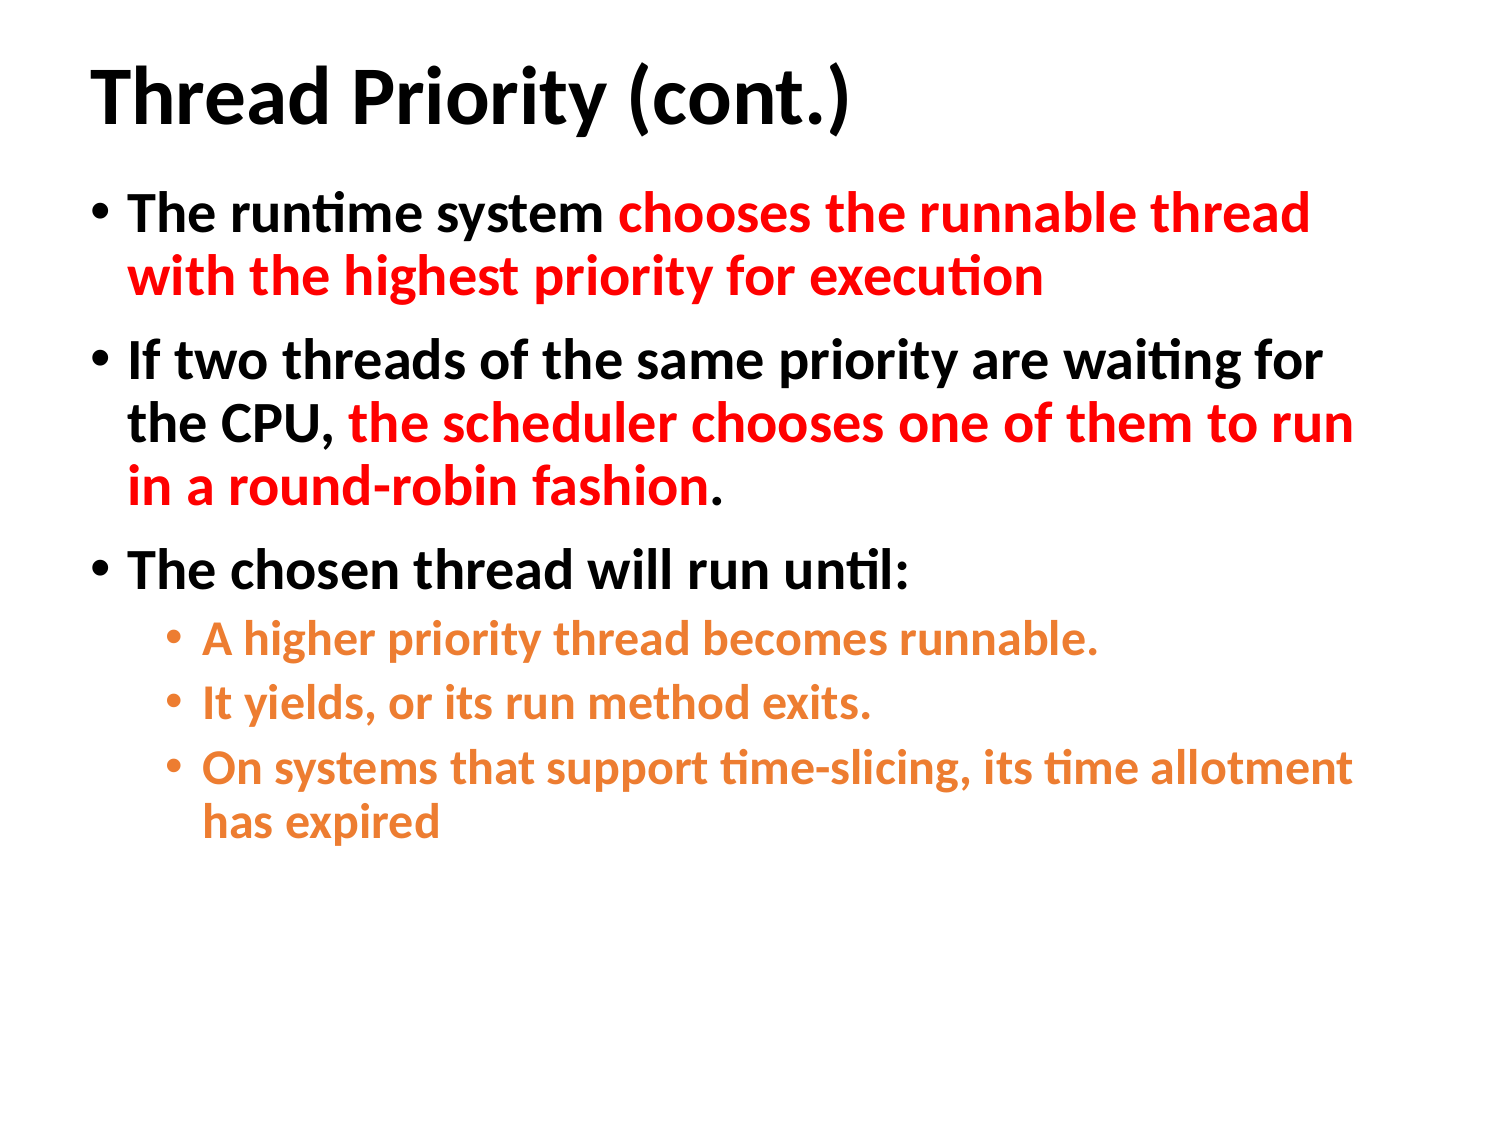

# Thread Priority (cont.)
The runtime system chooses the runnable thread with the highest priority for execution
If two threads of the same priority are waiting for the CPU, the scheduler chooses one of them to run in a round-robin fashion.
The chosen thread will run until:
A higher priority thread becomes runnable.
It yields, or its run method exits.
On systems that support time-slicing, its time allotment has expired